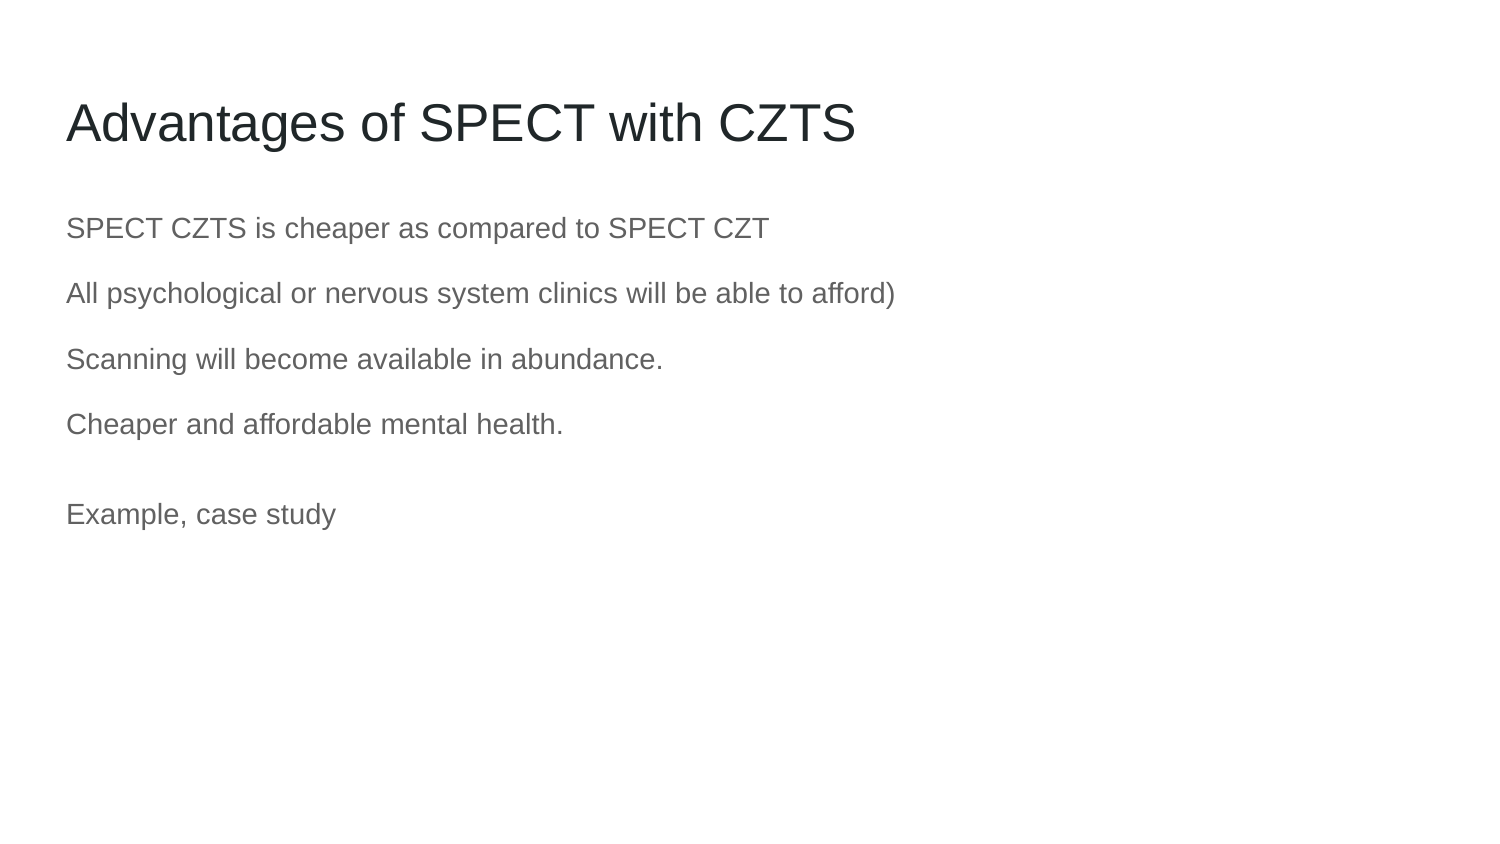

# Advantages of SPECT with CZTS
SPECT CZTS is cheaper as compared to SPECT CZT
All psychological or nervous system clinics will be able to afford)
Scanning will become available in abundance.
Cheaper and affordable mental health.
Example, case study